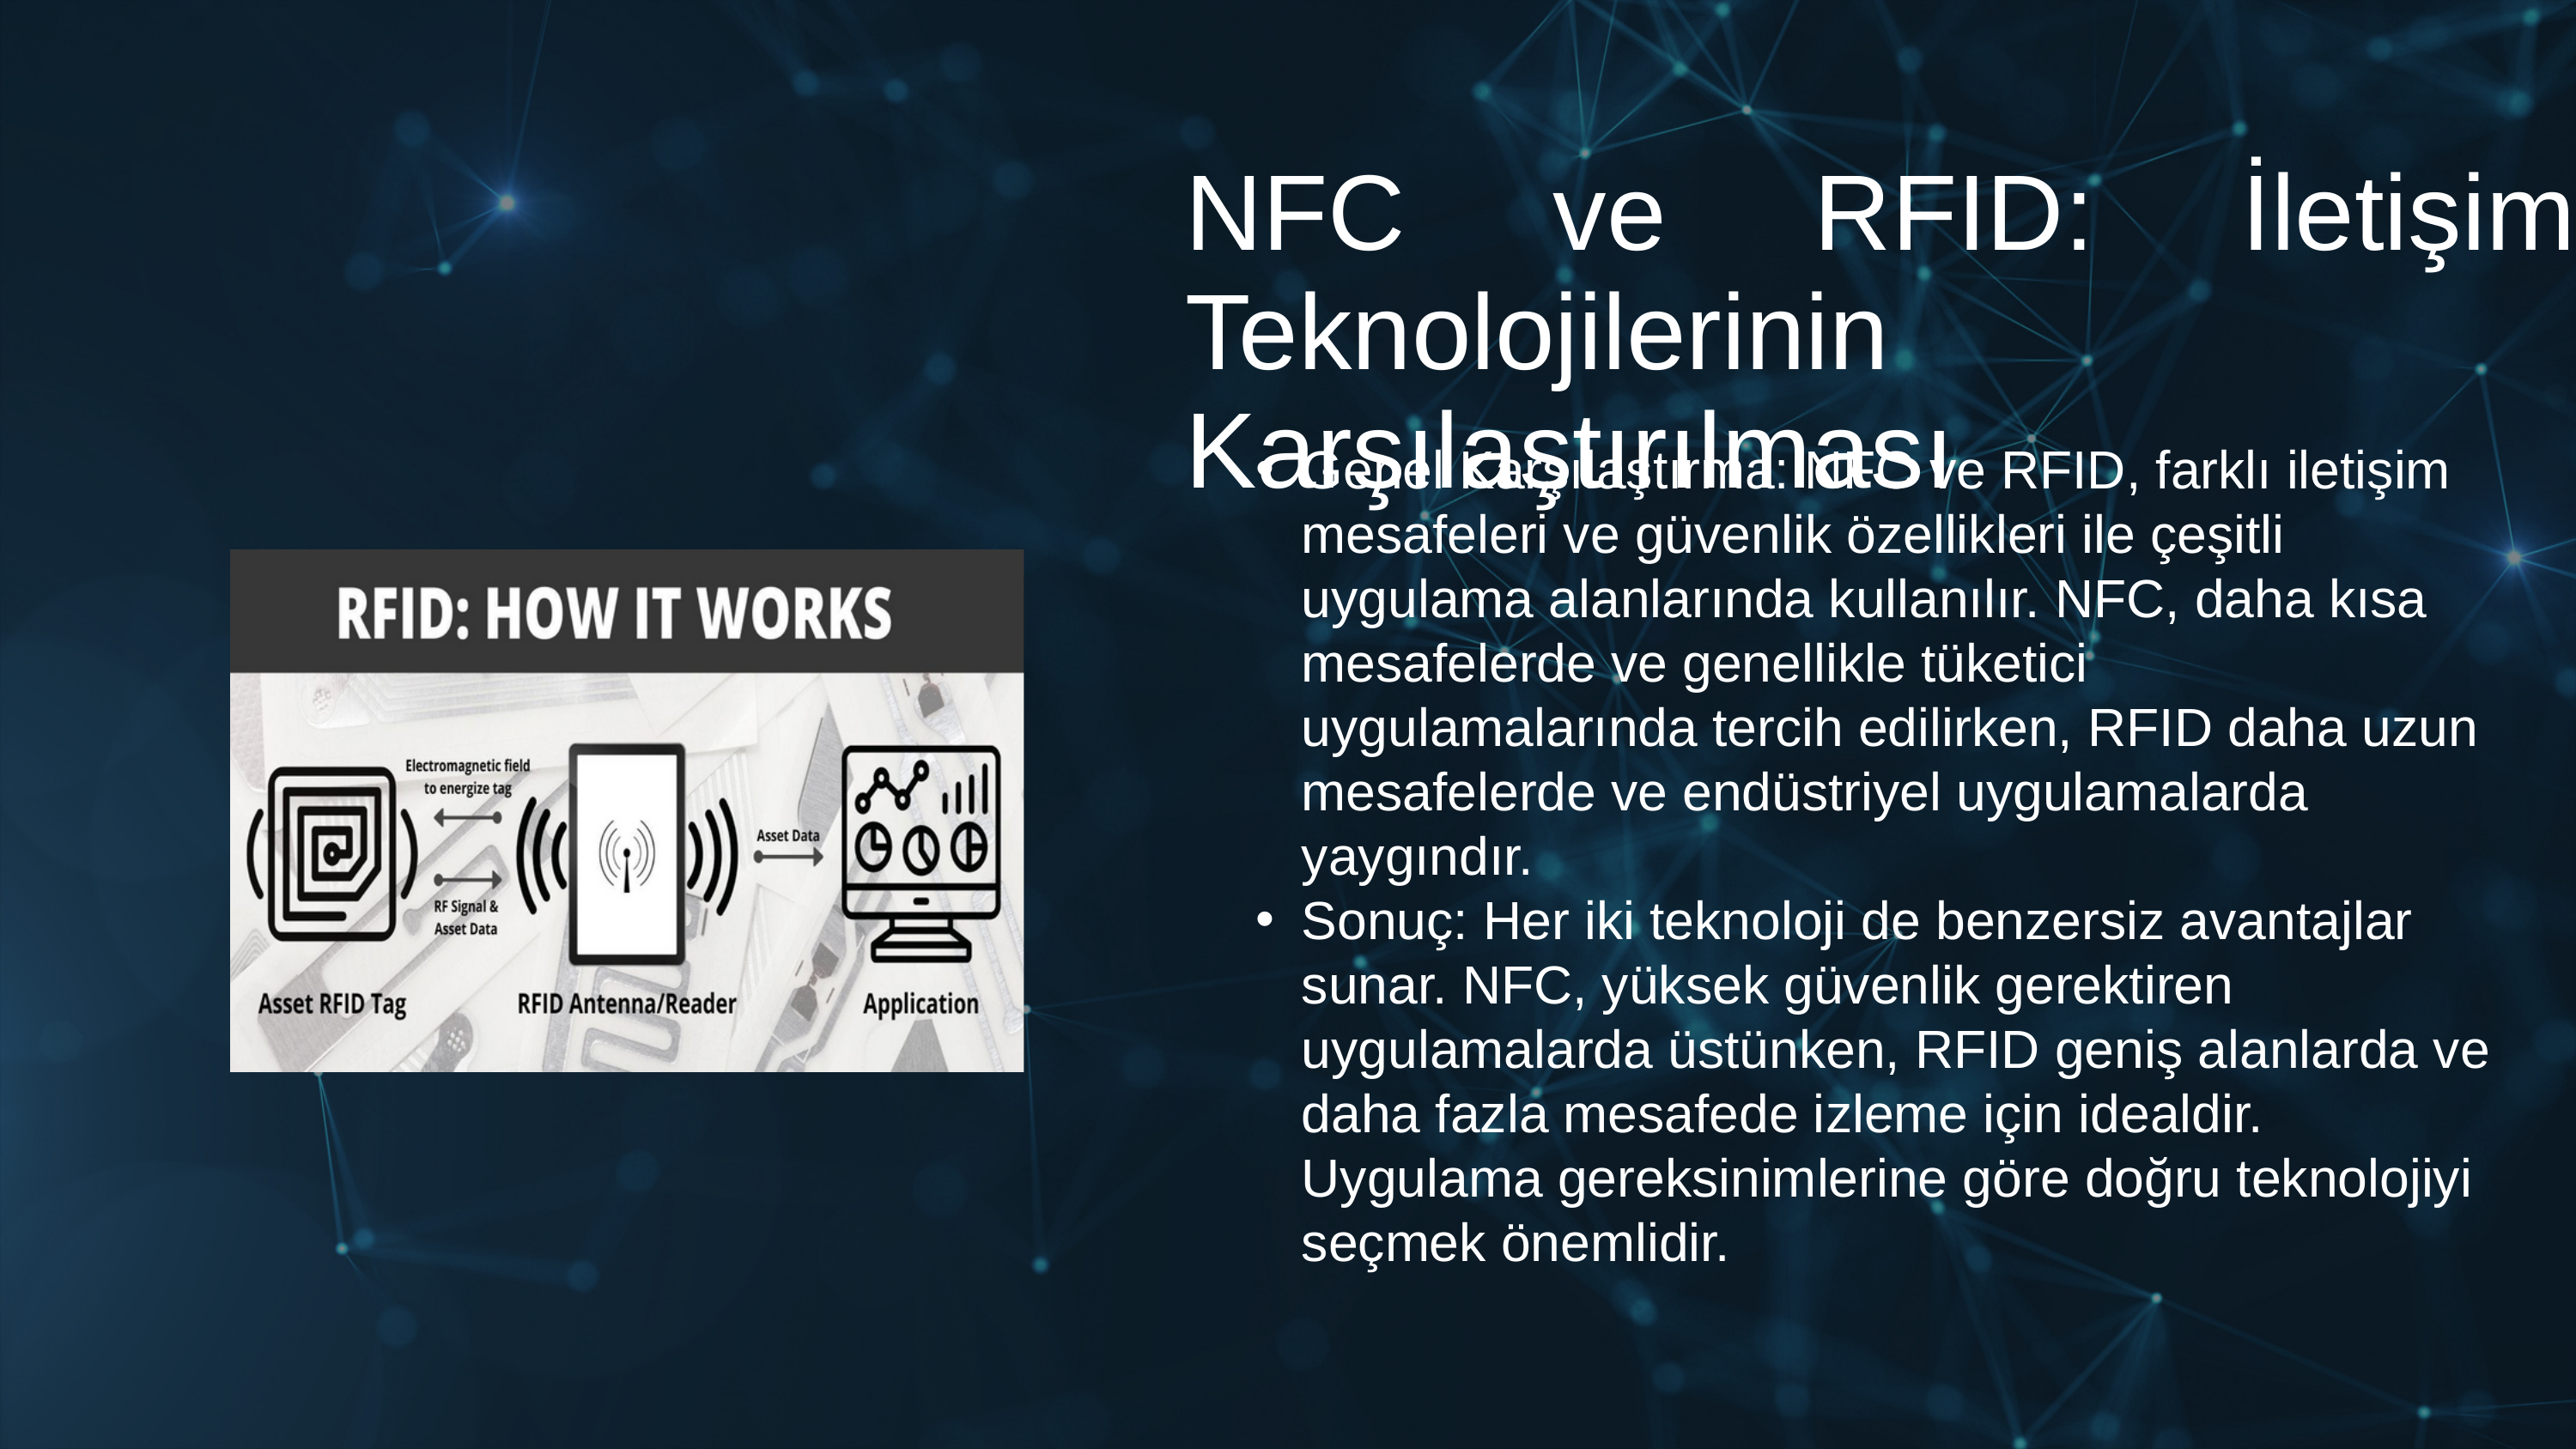

NFC ve RFID: İletişim Teknolojilerinin Karşılaştırılması

Genel Karşılaştırma: NFC ve RFID, farklı iletişim mesafeleri ve güvenlik özellikleri ile çeşitli uygulama alanlarında kullanılır. NFC, daha kısa mesafelerde ve genellikle tüketici uygulamalarında tercih edilirken, RFID daha uzun mesafelerde ve endüstriyel uygulamalarda yaygındır.
Sonuç: Her iki teknoloji de benzersiz avantajlar sunar. NFC, yüksek güvenlik gerektiren uygulamalarda üstünken, RFID geniş alanlarda ve daha fazla mesafede izleme için idealdir. Uygulama gereksinimlerine göre doğru teknolojiyi seçmek önemlidir.